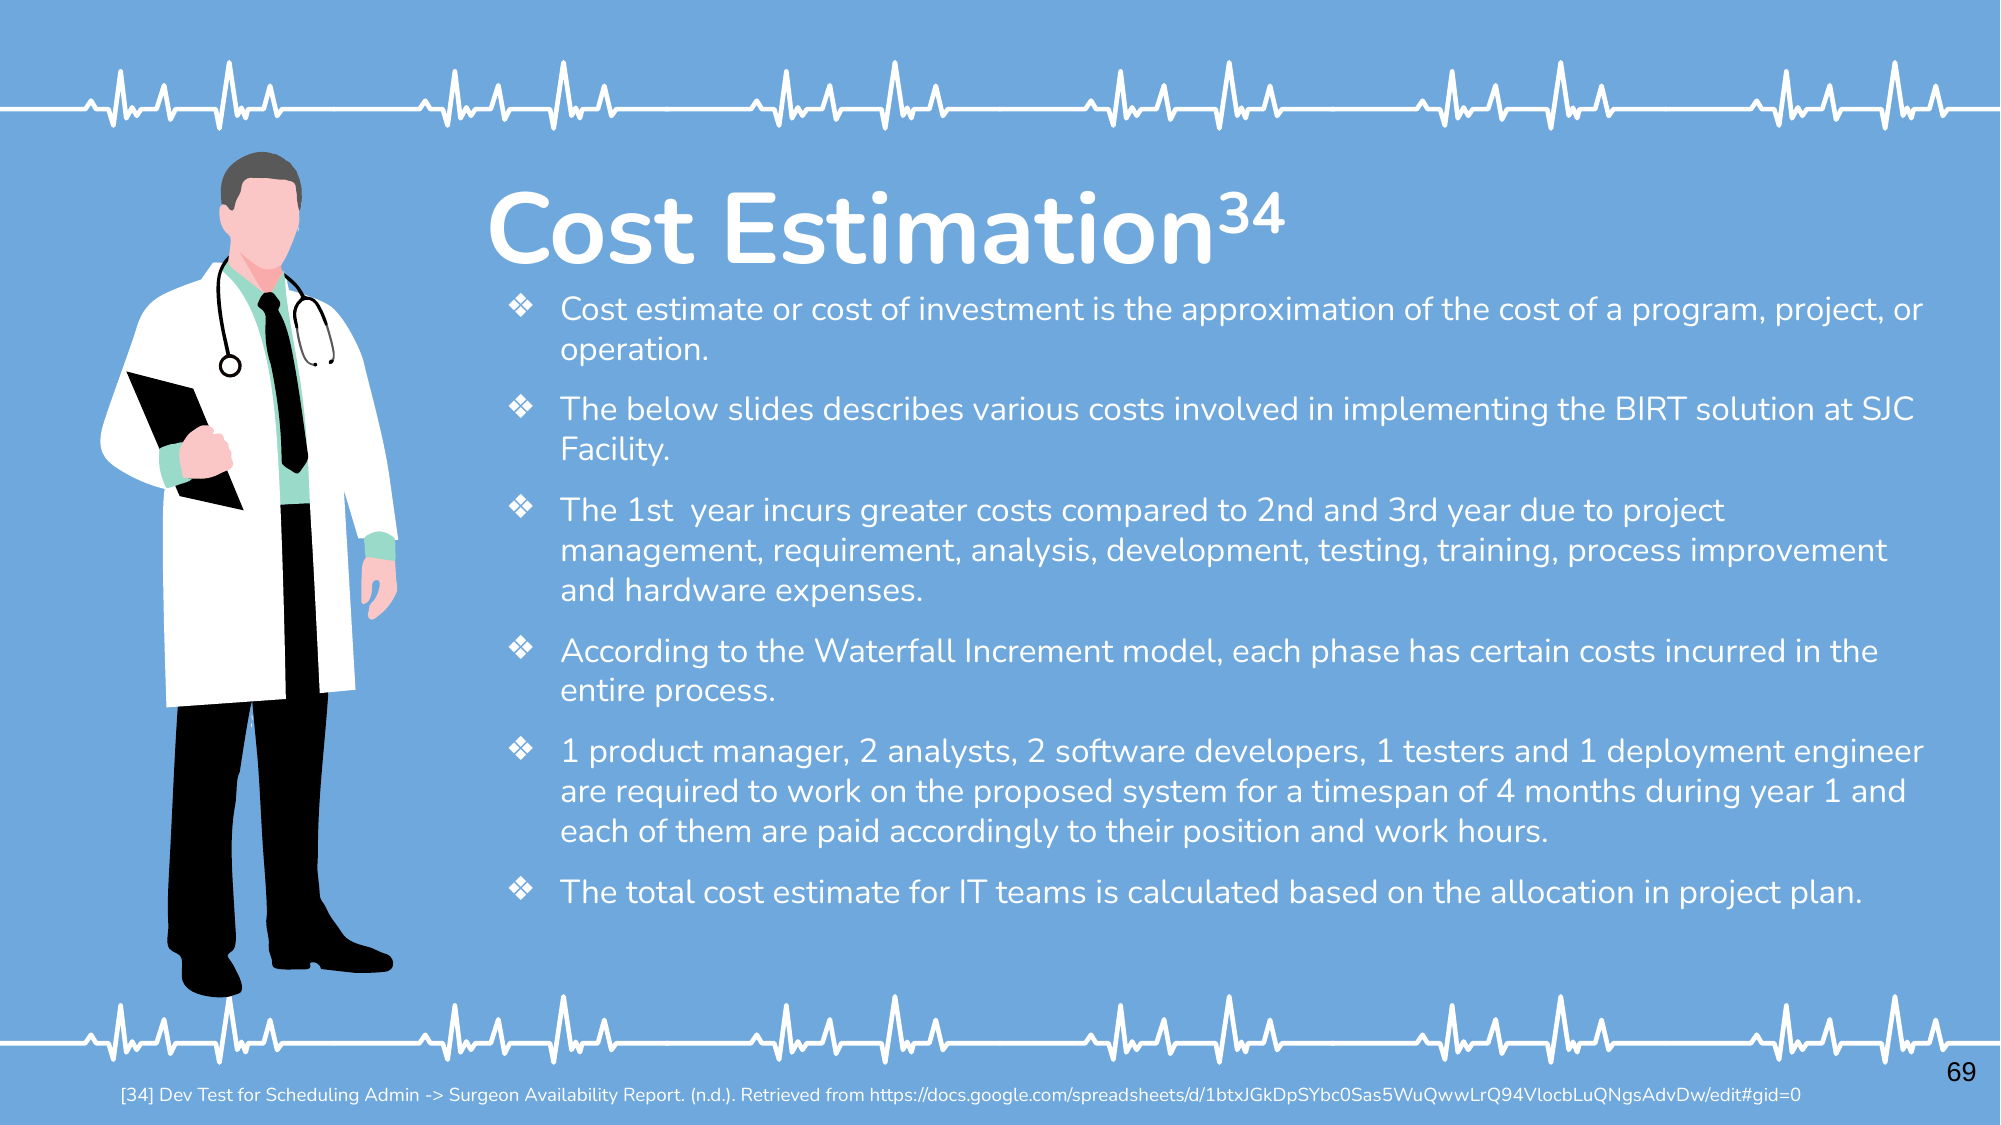

Cost Estimation34
Cost estimate or cost of investment is the approximation of the cost of a program, project, or operation.
The below slides describes various costs involved in implementing the BIRT solution at SJC Facility.
The 1st  year incurs greater costs compared to 2nd and 3rd year due to project management, requirement, analysis, development, testing, training, process improvement and hardware expenses.
According to the Waterfall Increment model, each phase has certain costs incurred in the entire process.
1 product manager, 2 analysts, 2 software developers, 1 testers and 1 deployment engineer are required to work on the proposed system for a timespan of 4 months during year 1 and each of them are paid accordingly to their position and work hours.
The total cost estimate for IT teams is calculated based on the allocation in project plan.

69
[34] Dev Test for Scheduling Admin -> Surgeon Availability Report. (n.d.). Retrieved from https://docs.google.com/spreadsheets/d/1btxJGkDpSYbc0Sas5WuQwwLrQ94VlocbLuQNgsAdvDw/edit#gid=0